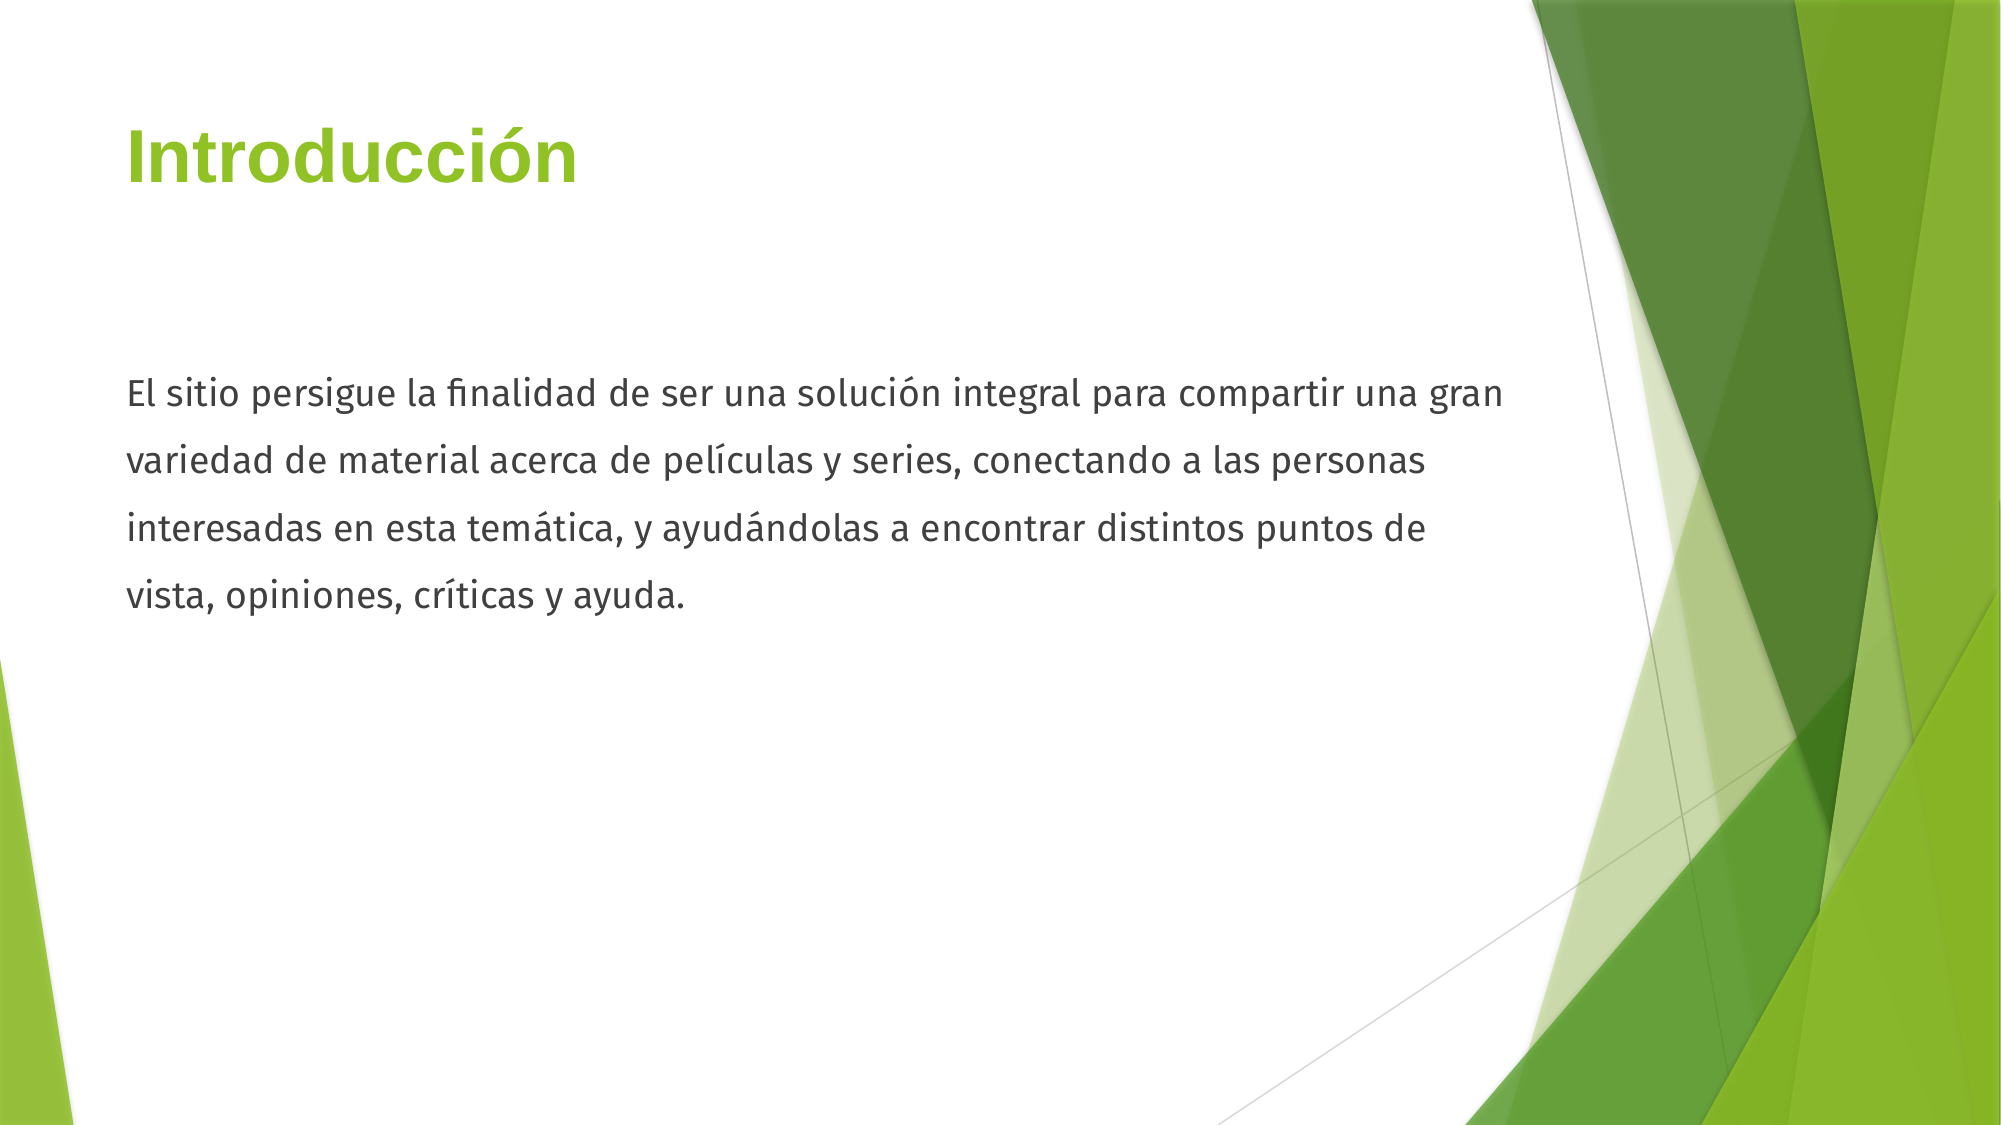

# Introducción
El sitio persigue la finalidad de ser una solución integral para compartir una gran variedad de material acerca de películas y series, conectando a las personas interesadas en esta temática, y ayudándolas a encontrar distintos puntos de vista, opiniones, críticas y ayuda.